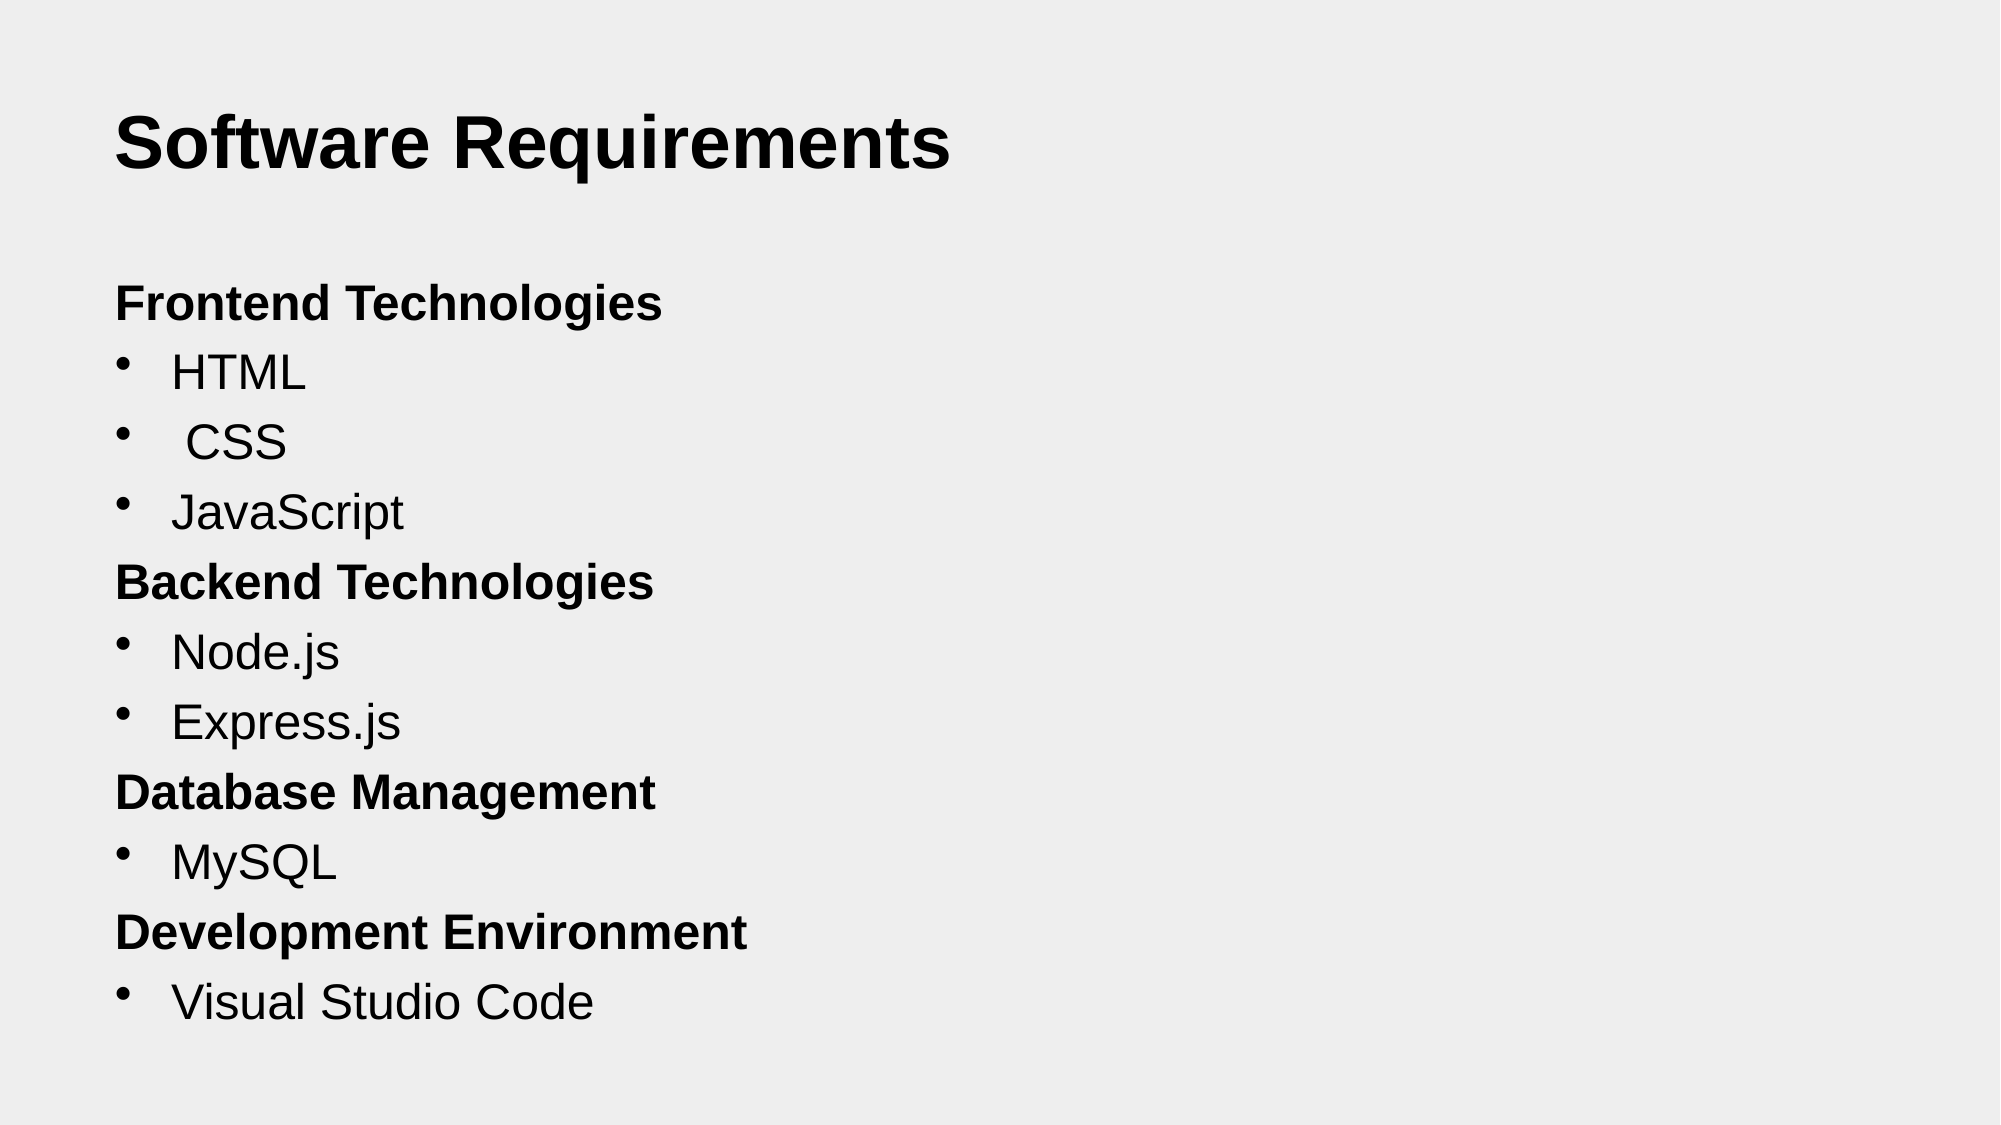

# Software Requirements
Frontend Technologies
HTML
 CSS
JavaScript
Backend Technologies
Node.js
Express.js
Database Management
MySQL
Development Environment
Visual Studio Code